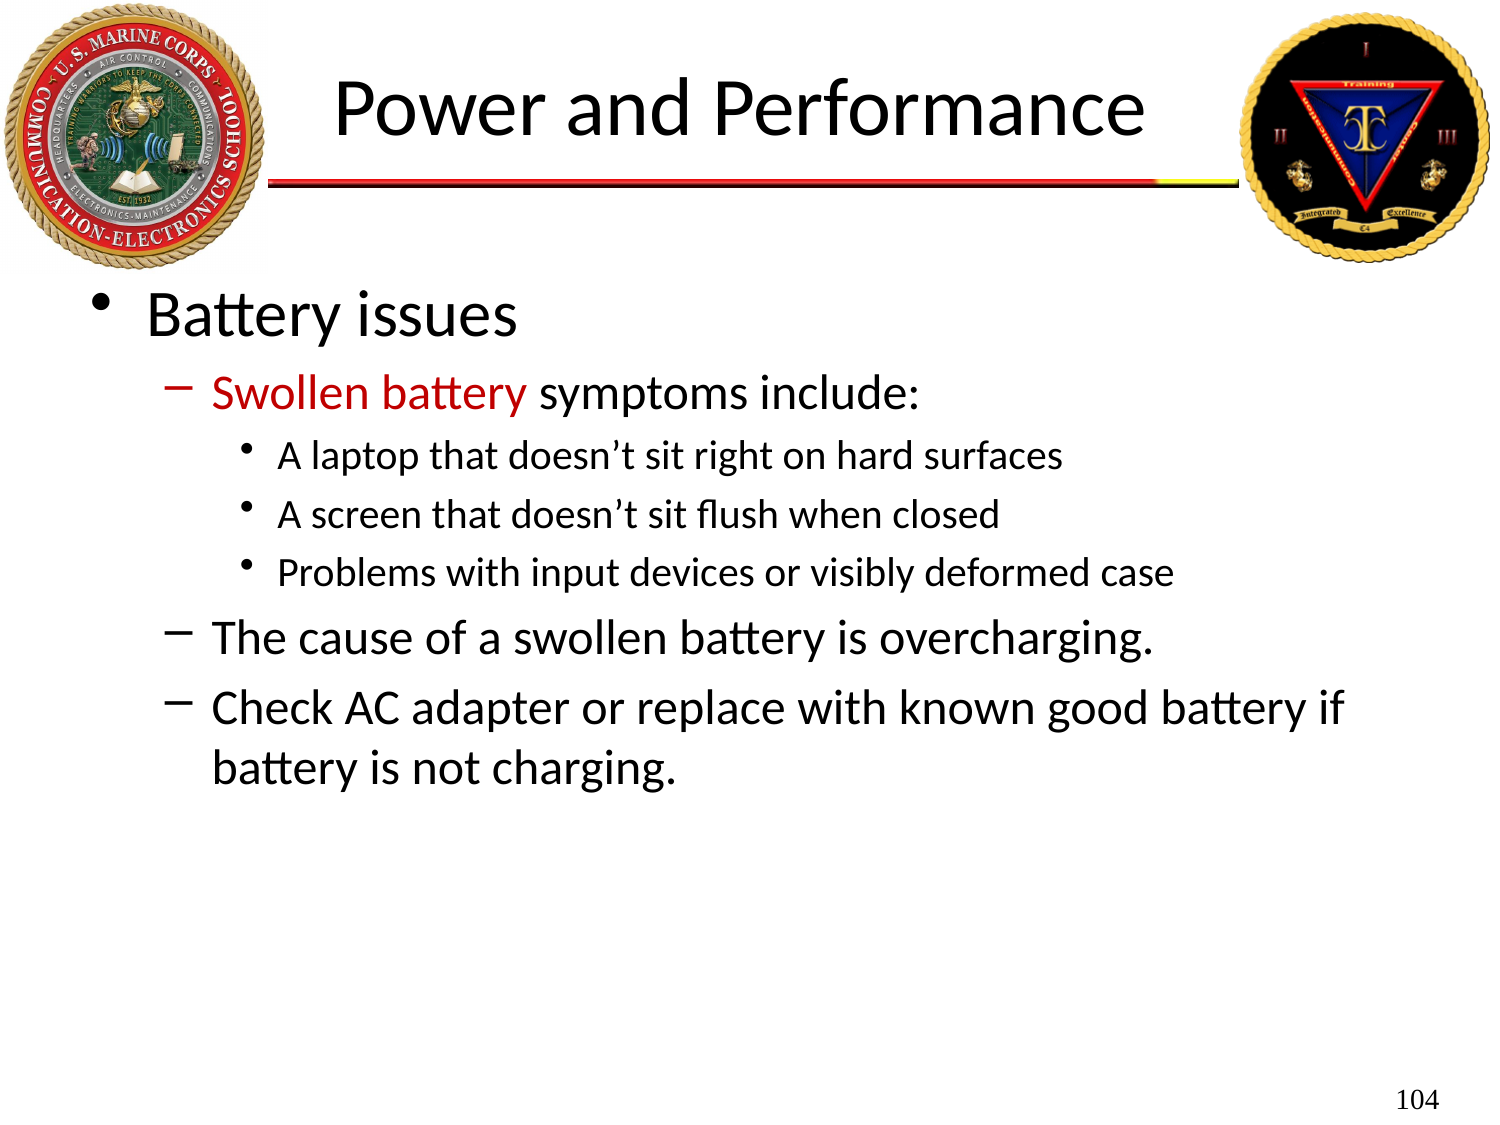

# Power and Performance
Battery issues
Swollen battery symptoms include:
A laptop that doesn’t sit right on hard surfaces
A screen that doesn’t sit flush when closed
Problems with input devices or visibly deformed case
The cause of a swollen battery is overcharging.
Check AC adapter or replace with known good battery if battery is not charging.